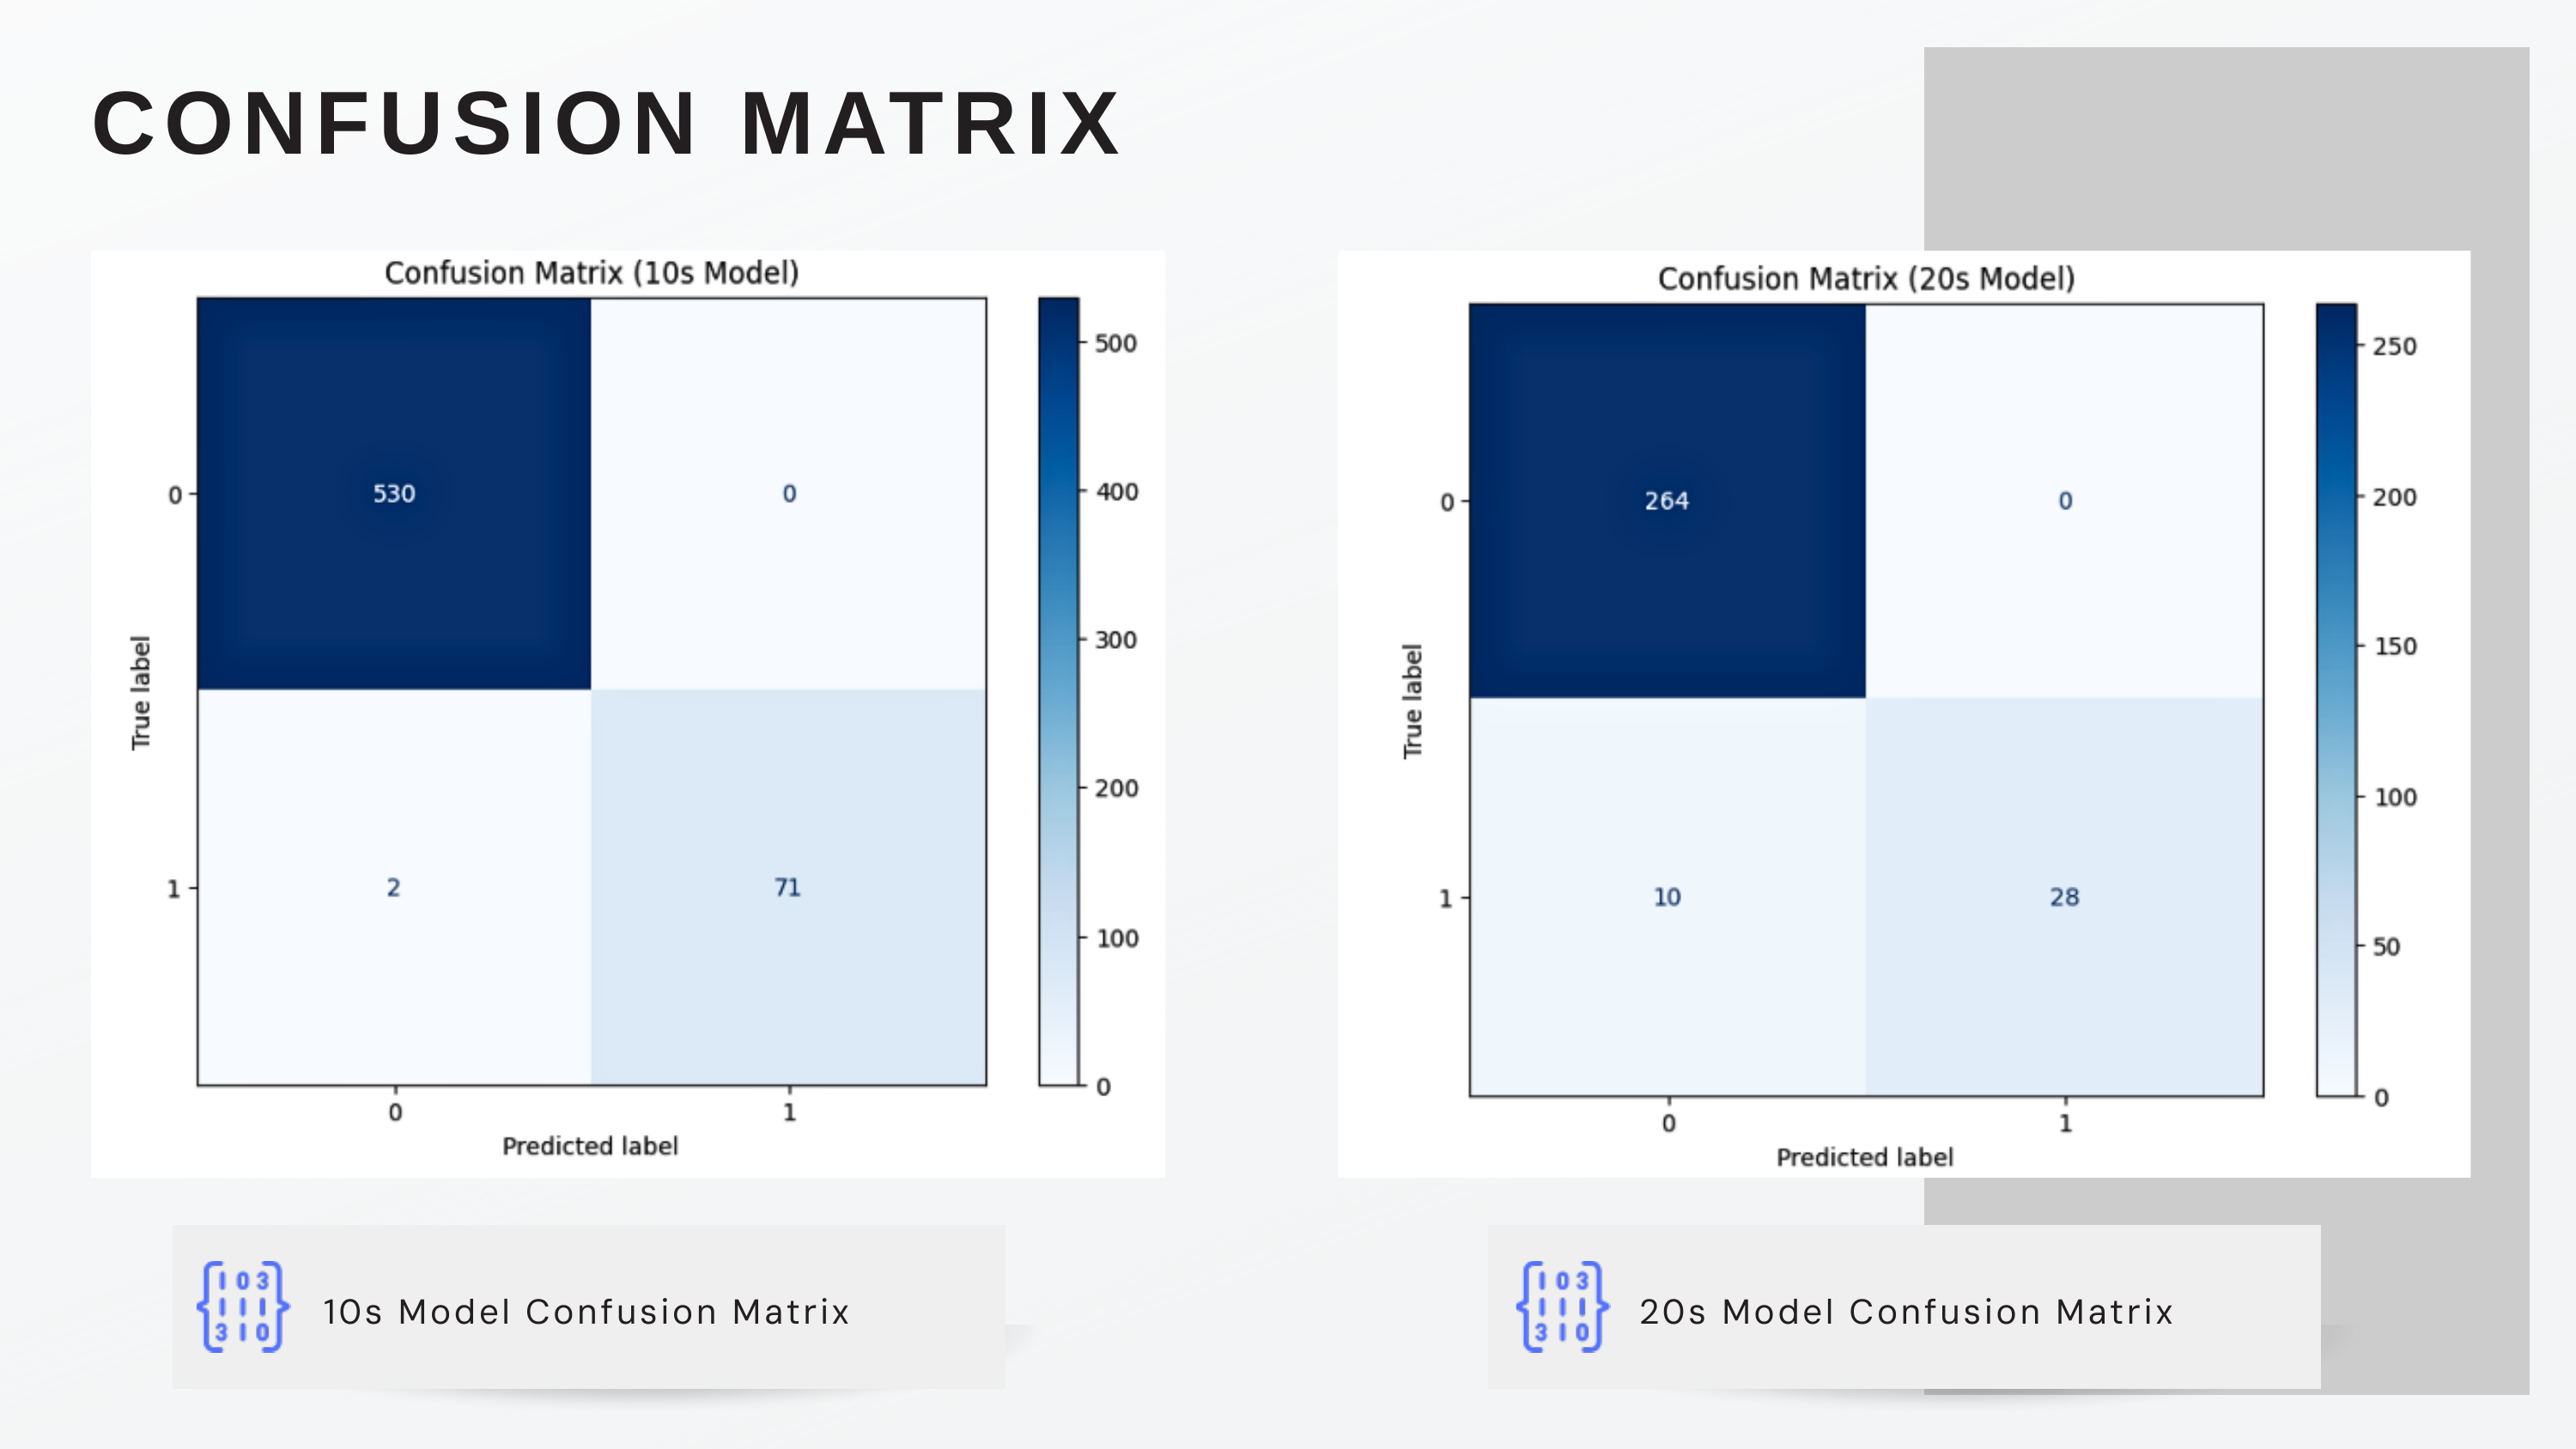

CONFUSION MATRIX

10s Model Confusion Matrix
20s Model Confusion Matrix